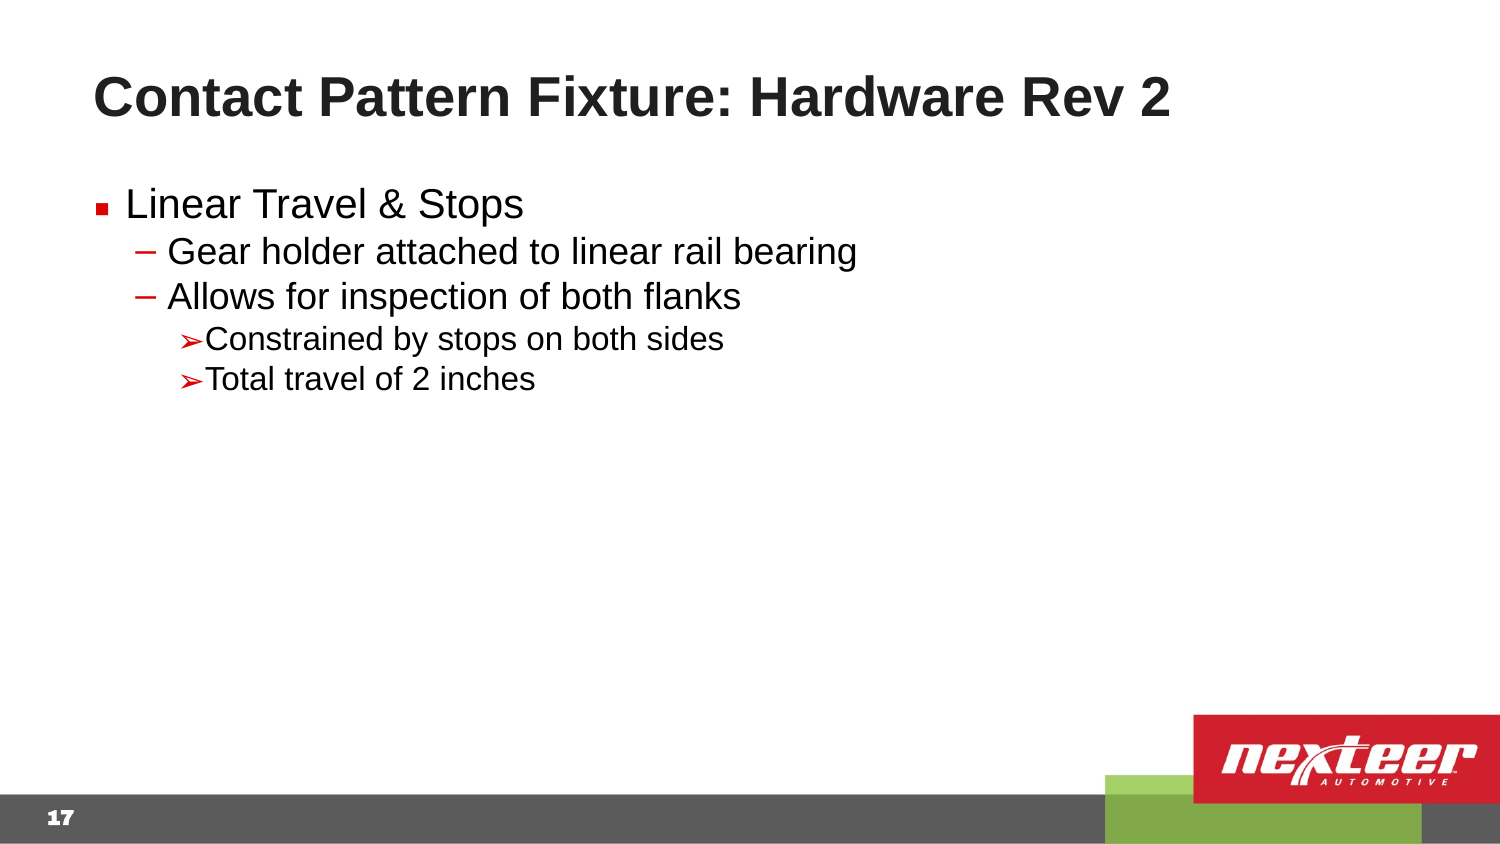

# Contact Pattern Fixture: Hardware Rev 2
Linear Travel & Stops
Gear holder attached to linear rail bearing
Allows for inspection of both flanks
Constrained by stops on both sides
Total travel of 2 inches